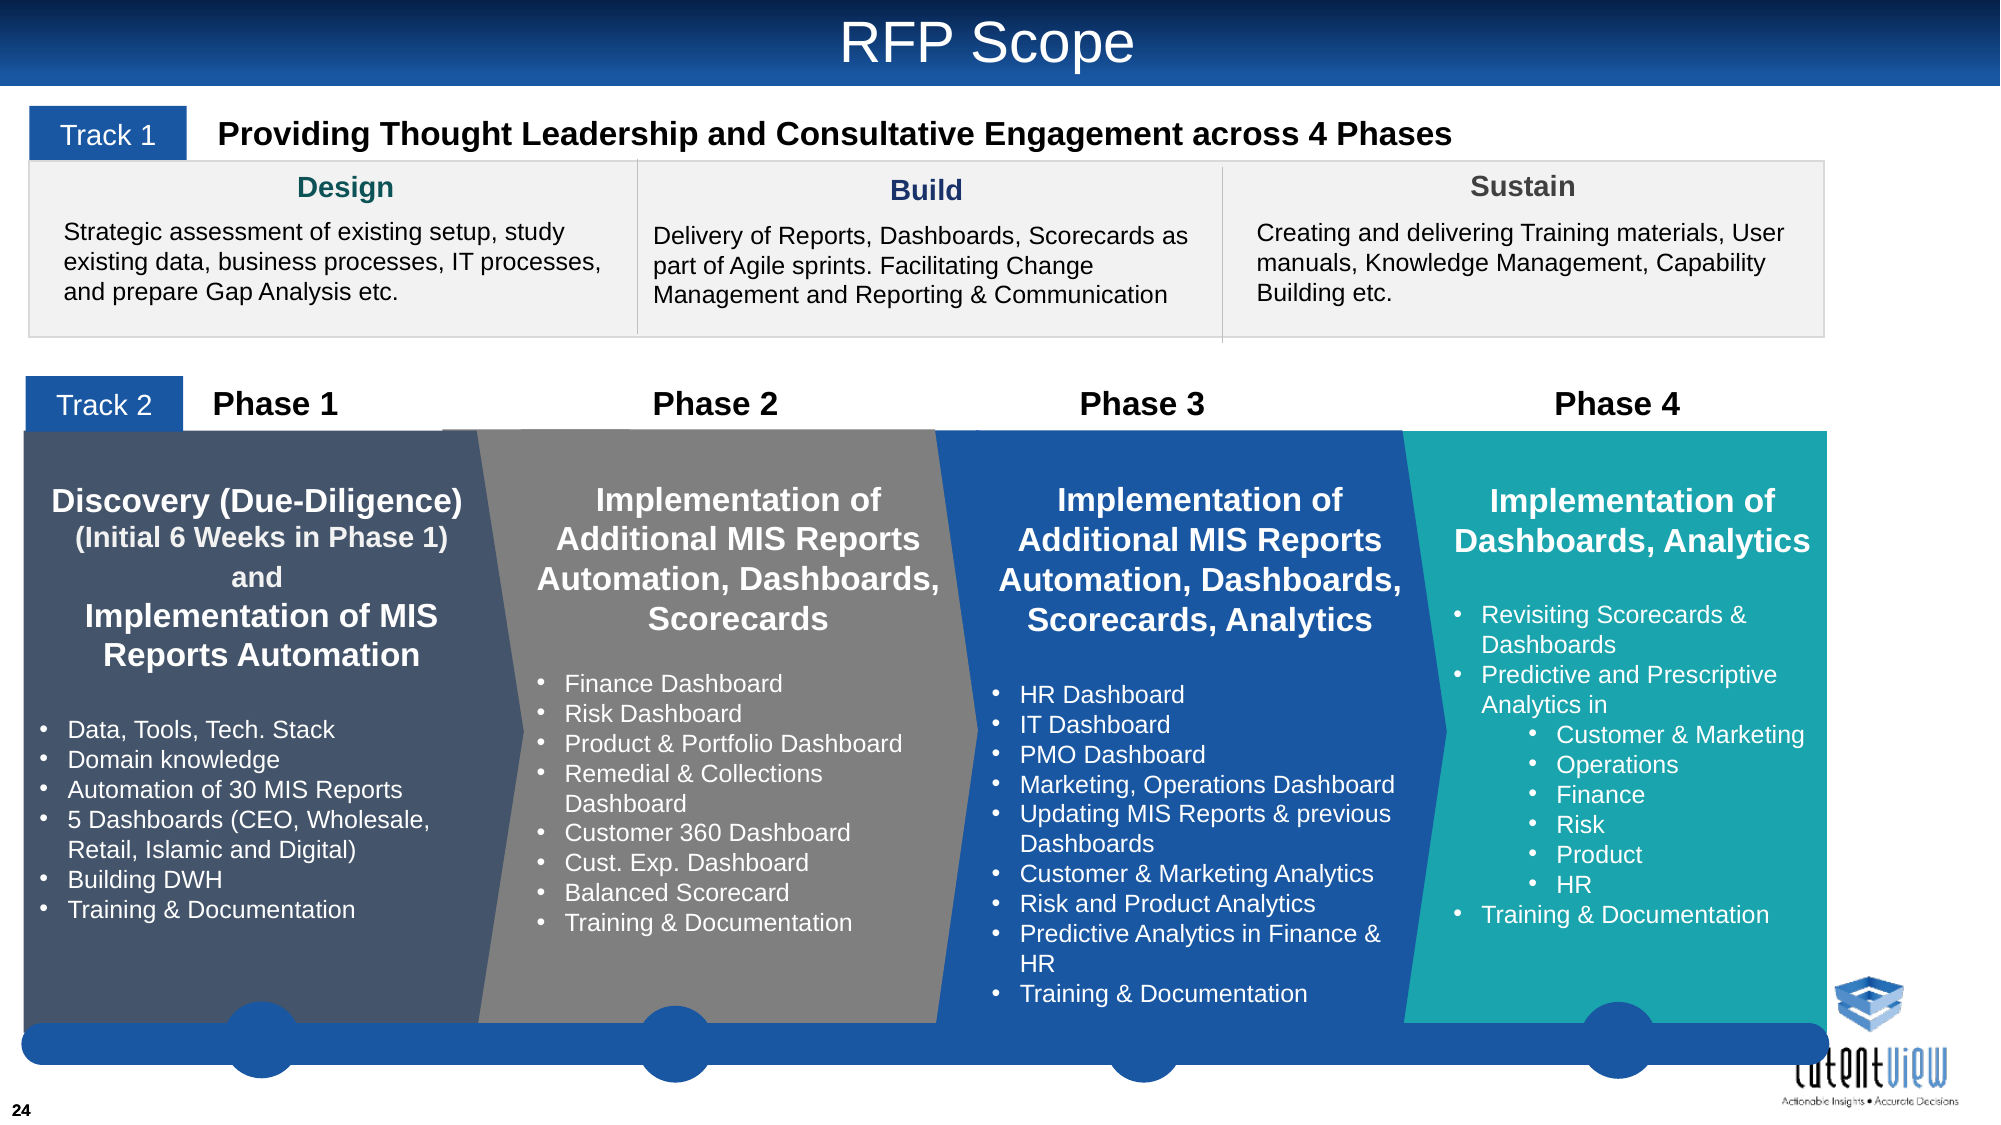

# RFP Scope
Providing Thought Leadership and Consultative Engagement across 4 Phases
Track 1

Sustain
Design
Build
Strategic assessment of existing setup, study existing data, business processes, IT processes, and prepare Gap Analysis etc.
Creating and delivering Training materials, User manuals, Knowledge Management, Capability Building etc.
Delivery of Reports, Dashboards, Scorecards as part of Agile sprints. Facilitating Change Management and Reporting & Communication
Phase 1
Phase 2
Phase 3
Phase 4
Track 2

Implementation of Additional MIS Reports Automation, Dashboards, Scorecards

Finance Dashboard
Risk Dashboard
Product & Portfolio Dashboard
Remedial & Collections Dashboard
Customer 360 Dashboard
Cust. Exp. Dashboard
Balanced Scorecard
Training & Documentation

Implementation of Additional MIS Reports Automation, Dashboards, Scorecards, Analytics

HR Dashboard
IT Dashboard
PMO Dashboard
Marketing, Operations Dashboard
Updating MIS Reports & previous Dashboards
Customer & Marketing Analytics
Risk and Product Analytics
Predictive Analytics in Finance & HR
Training & Documentation

Discovery (Due-Diligence)
(Initial 6 Weeks in Phase 1)
and
Implementation of MIS Reports Automation

Data, Tools, Tech. Stack
Domain knowledge
Automation of 30 MIS Reports
5 Dashboards (CEO, Wholesale, Retail, Islamic and Digital)
Building DWH
Training & Documentation

Implementation of Dashboards, Analytics

Revisiting Scorecards & Dashboards
Predictive and Prescriptive Analytics in
Customer & Marketing
Operations
Finance
Risk
Product
HR
Training & Documentation

LatentView Confidential